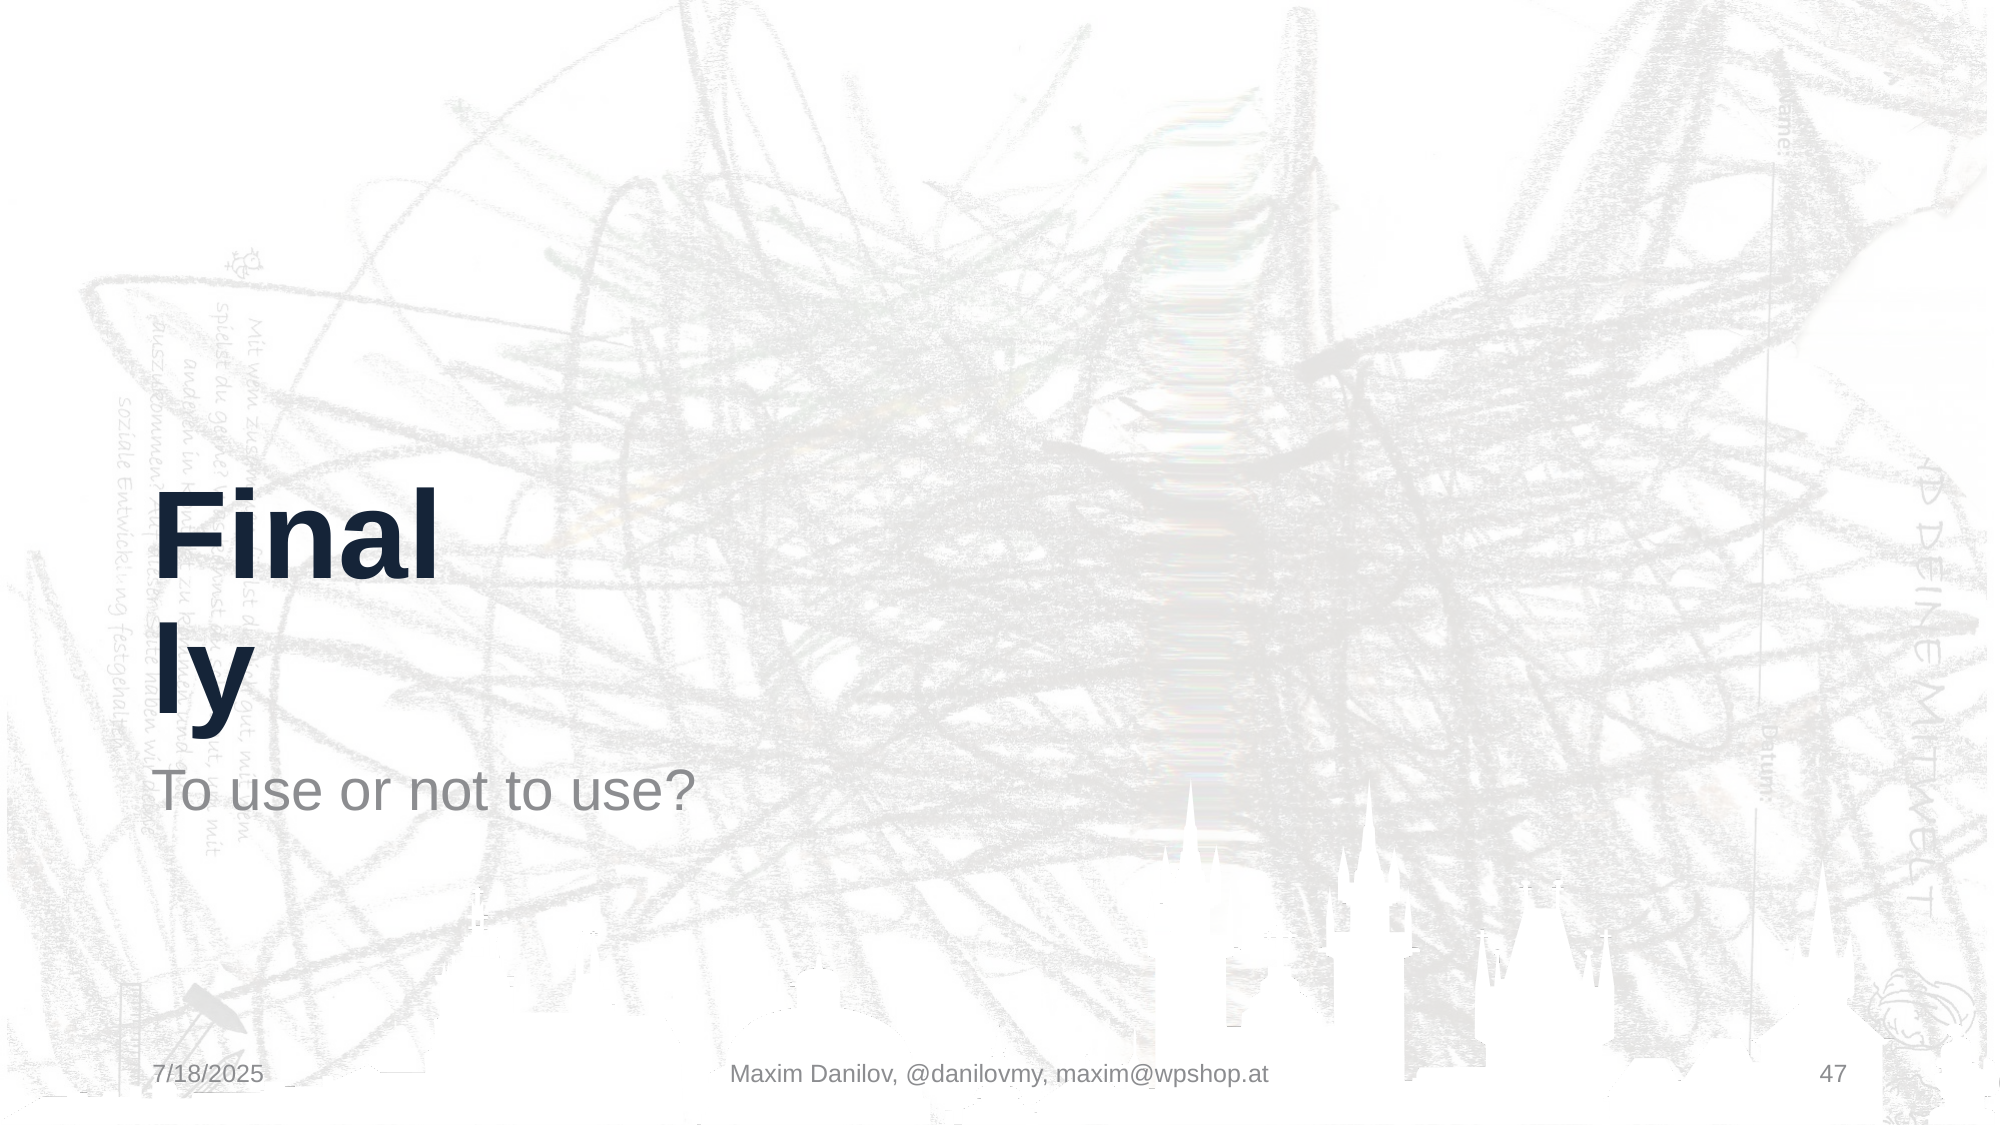

# Finally
To use or not to use?
7/18/2025
Maxim Danilov, @danilovmy, maxim@wpshop.at
47